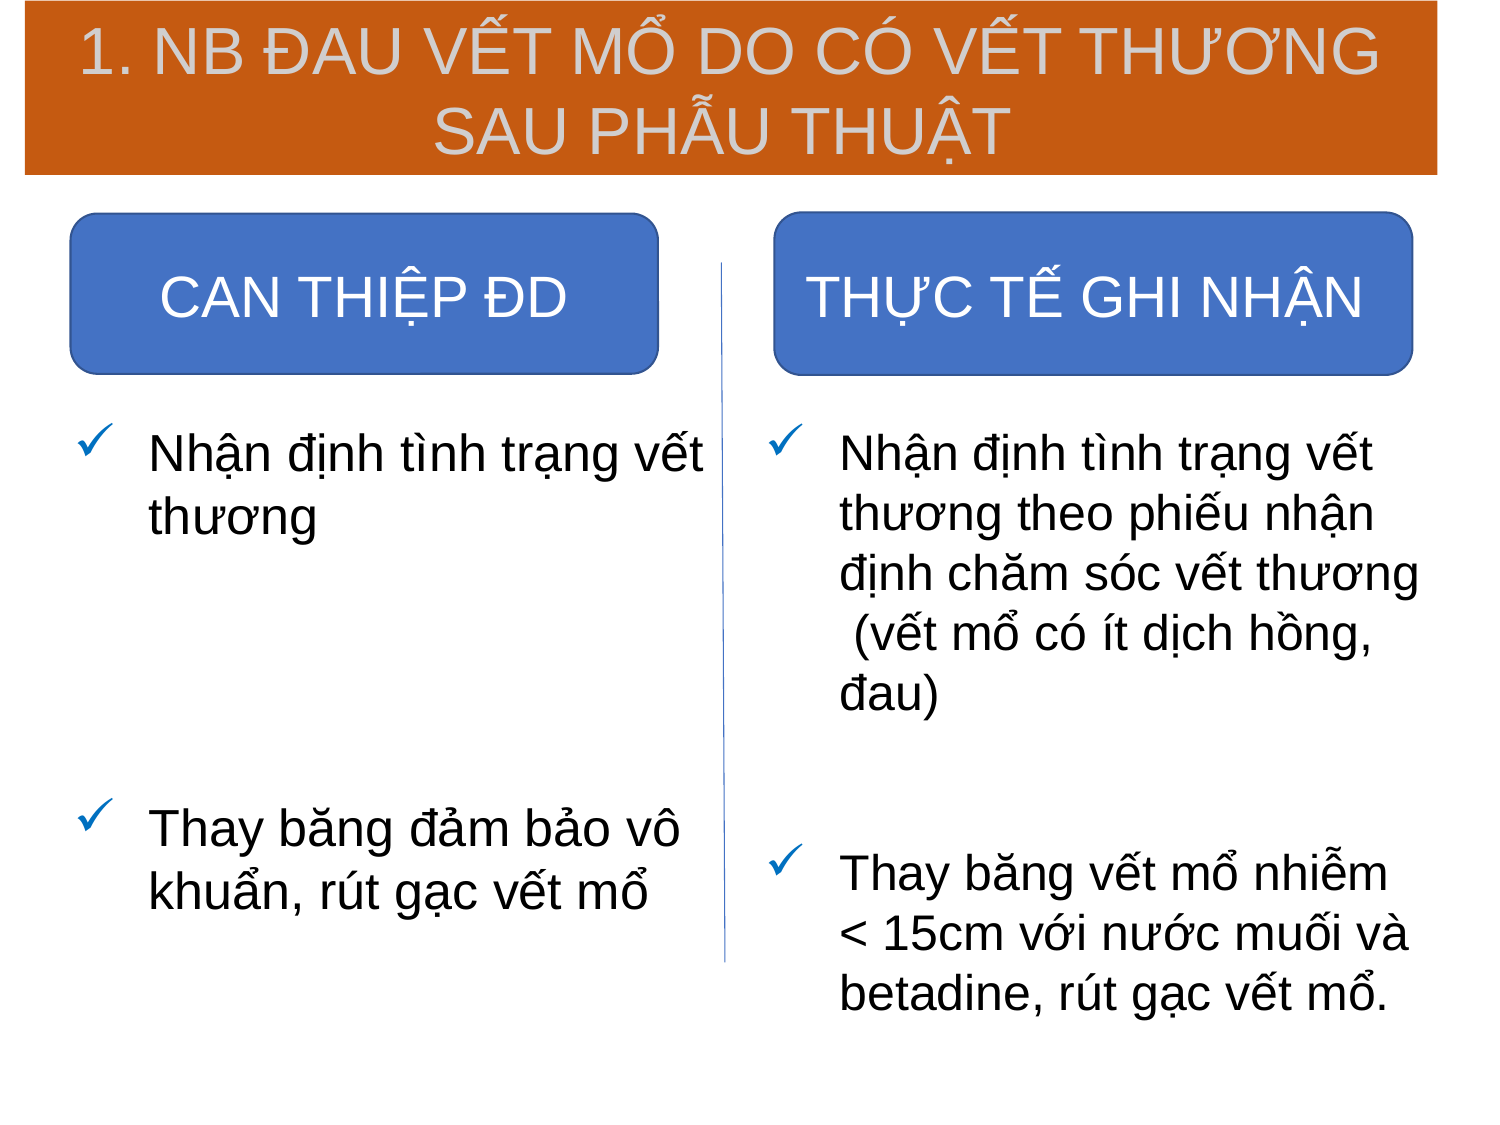

1. NB ĐAU VẾT MỔ DO CÓ VẾT THƯƠNG SAU PHẪU THUẬT
THỰC TẾ GHI NHẬN
CAN THIỆP ĐD
Nhận định tình trạng vết thương

Thay băng đảm bảo vô khuẩn, rút gạc vết mổ

Nhận định tình trạng vết thương theo phiếu nhận định chăm sóc vết thương  (vết mổ có ít dịch hồng, đau)

Thay băng vết mổ nhiễm < 15cm với nước muối và betadine, rút gạc vết mổ.